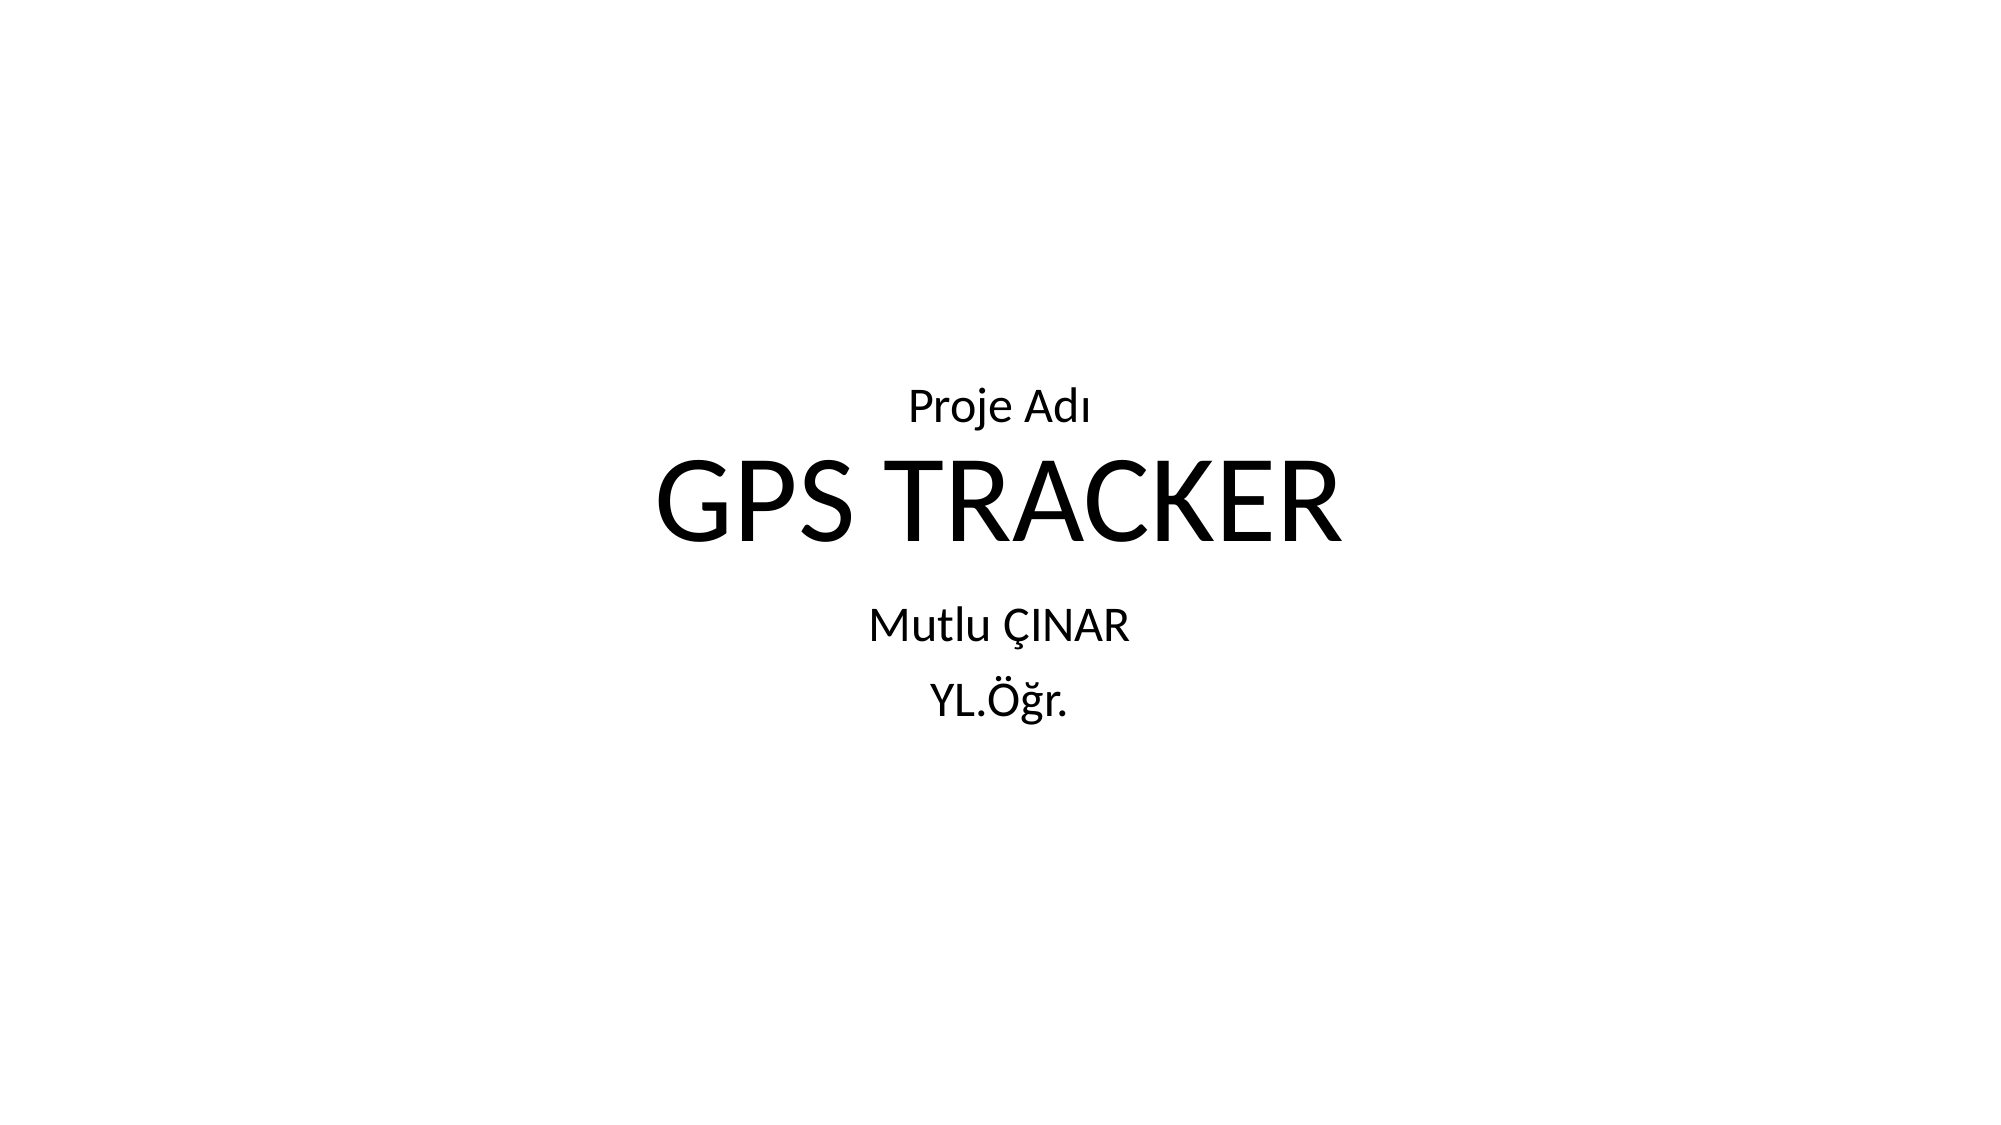

# Proje Adı GPS TRACKER
Mutlu ÇINAR
YL.Öğr.